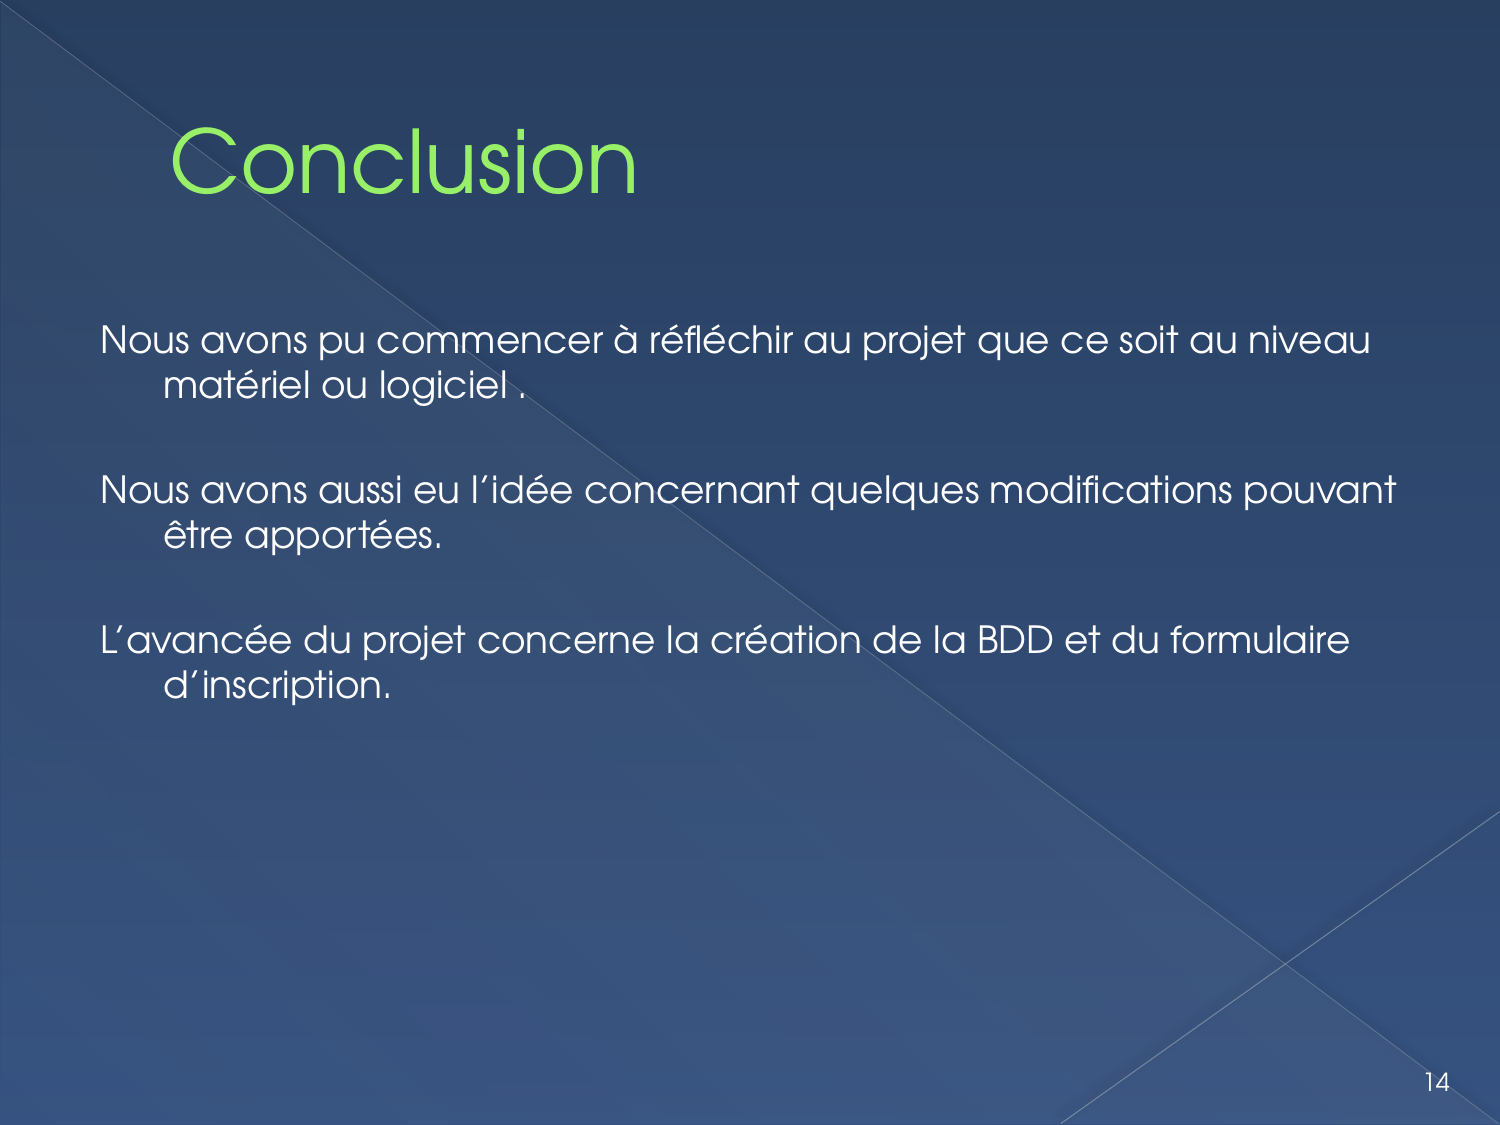

# Conclusion
Nous avons pu commencer à réfléchir au projet que ce soit au niveau matériel ou logiciel .

Nous avons aussi eu l’idée concernant quelques modifications pouvant être apportées.

L’avancée du projet concerne la création de la BDD et du formulaire d’inscription.

14